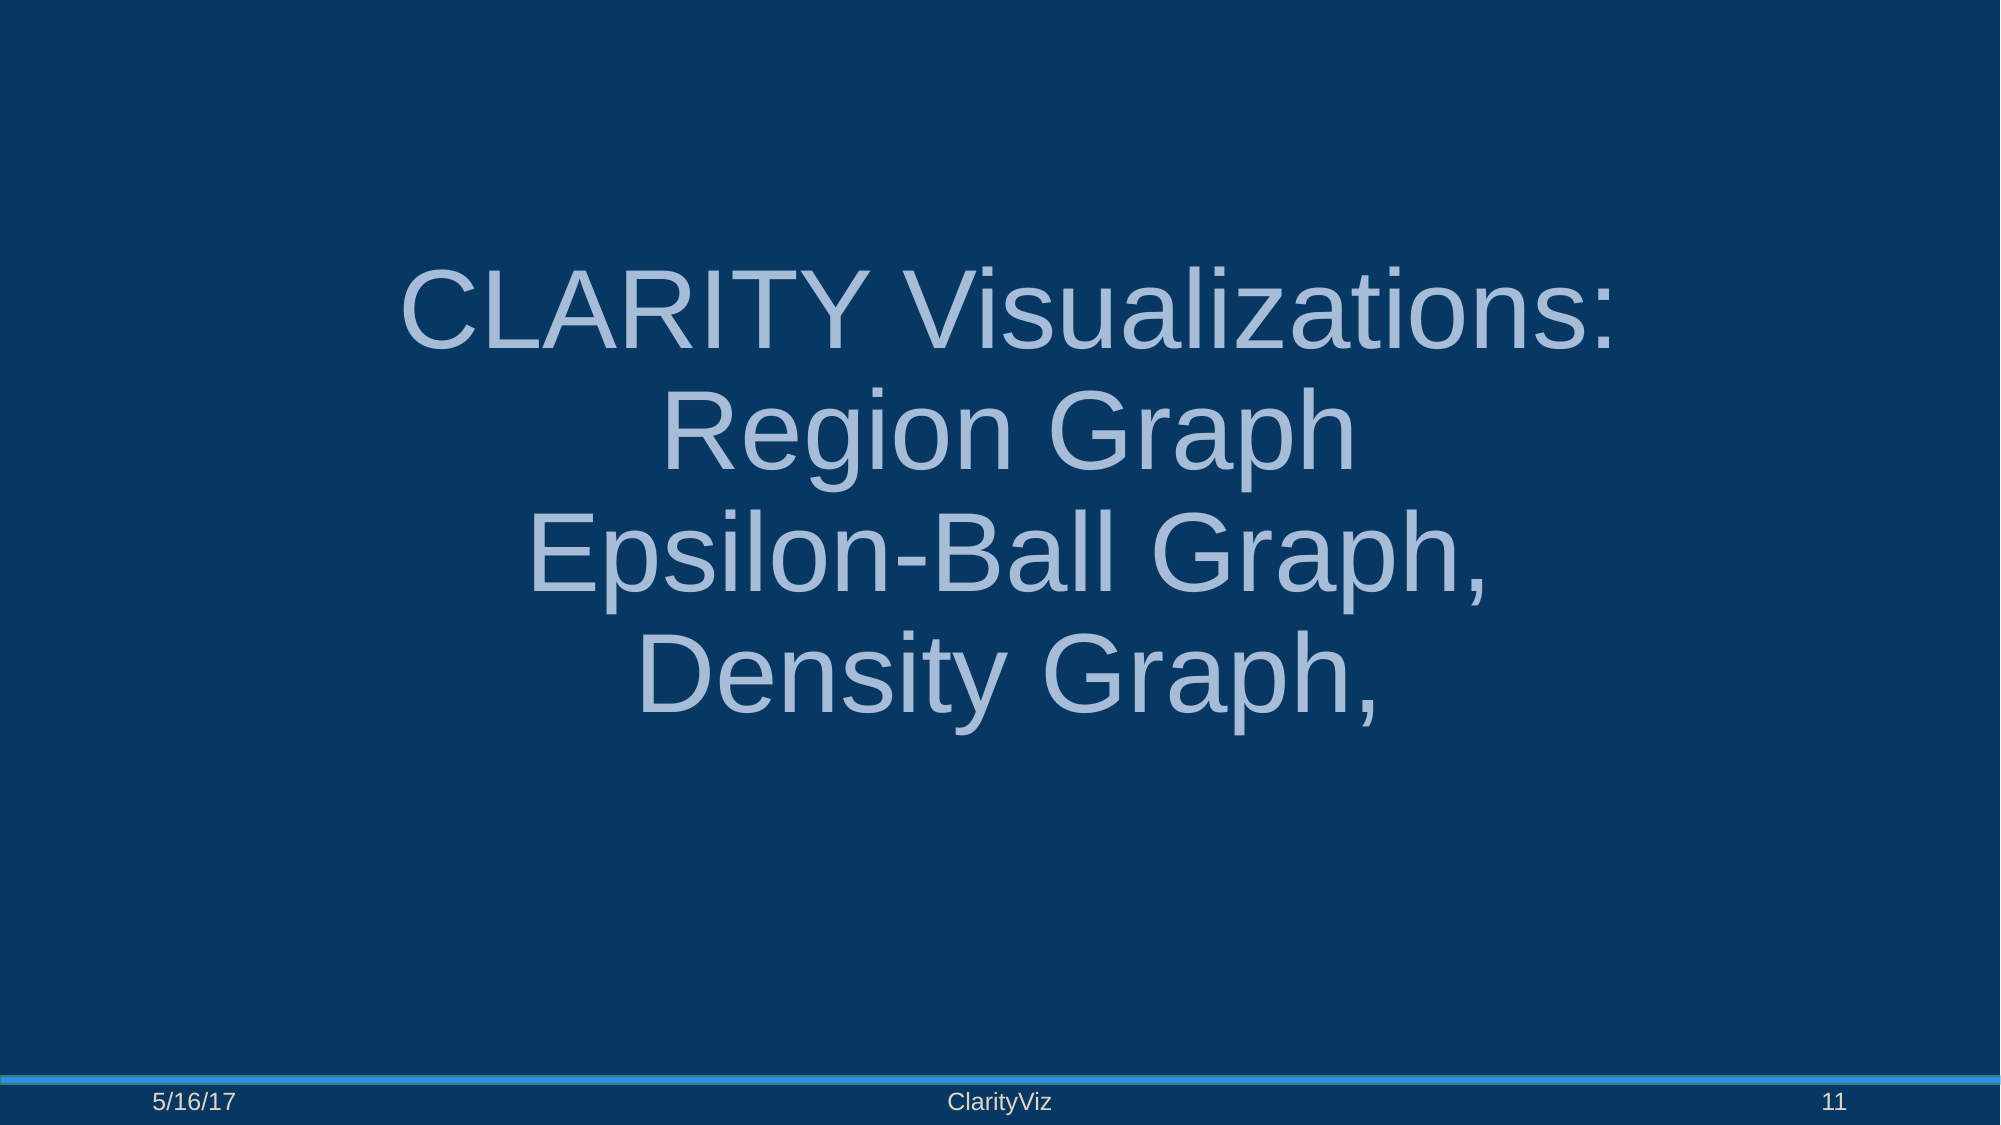

# CLARITY Visualizations:
Region Graph
Epsilon-Ball Graph,
Density Graph,
5/16/17
ClarityViz
11